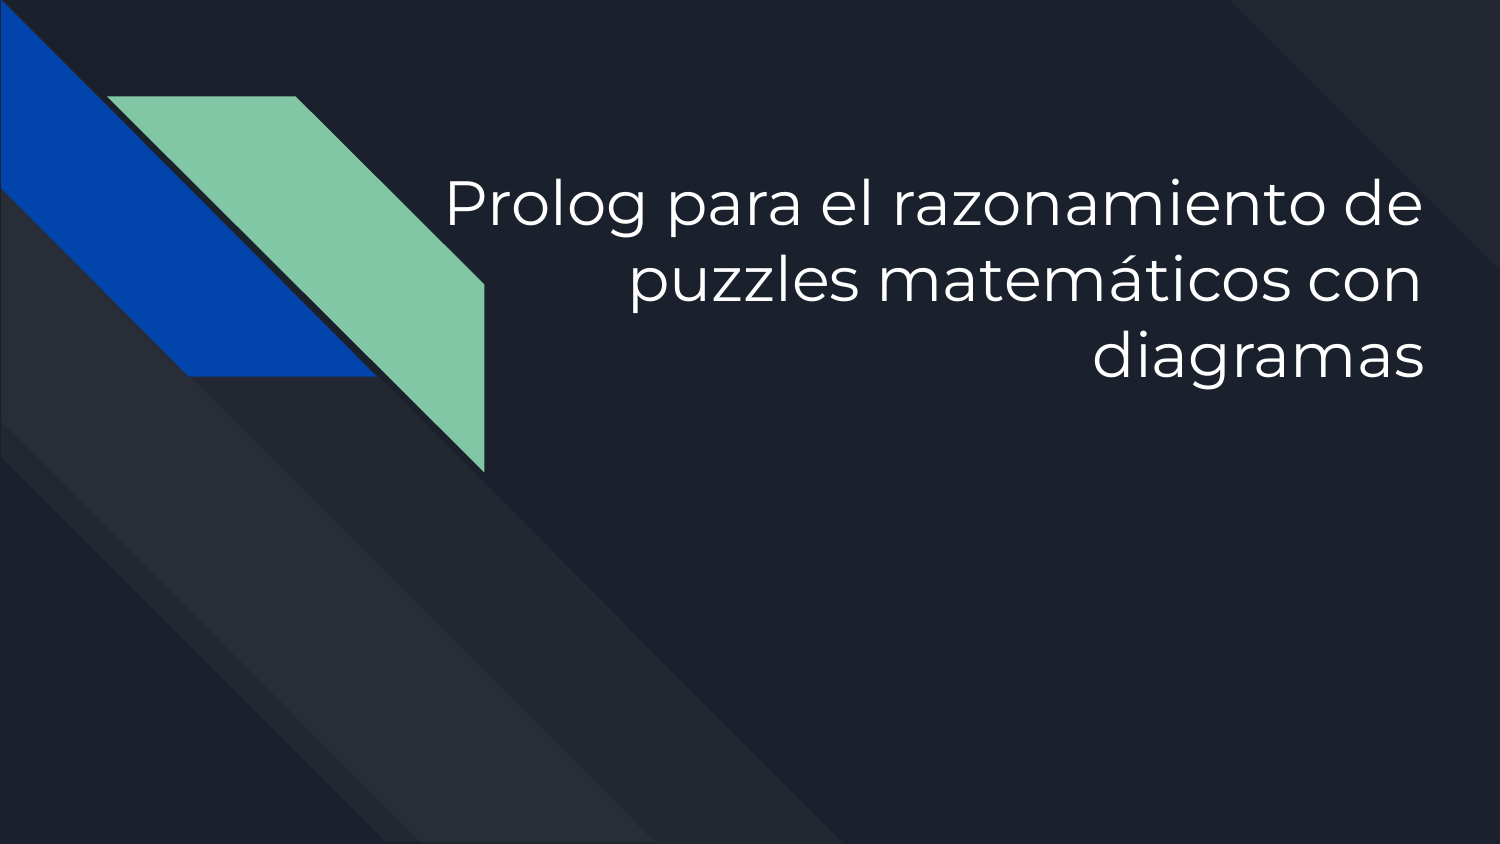

# Prolog para el razonamiento de puzzles matemáticos con diagramas